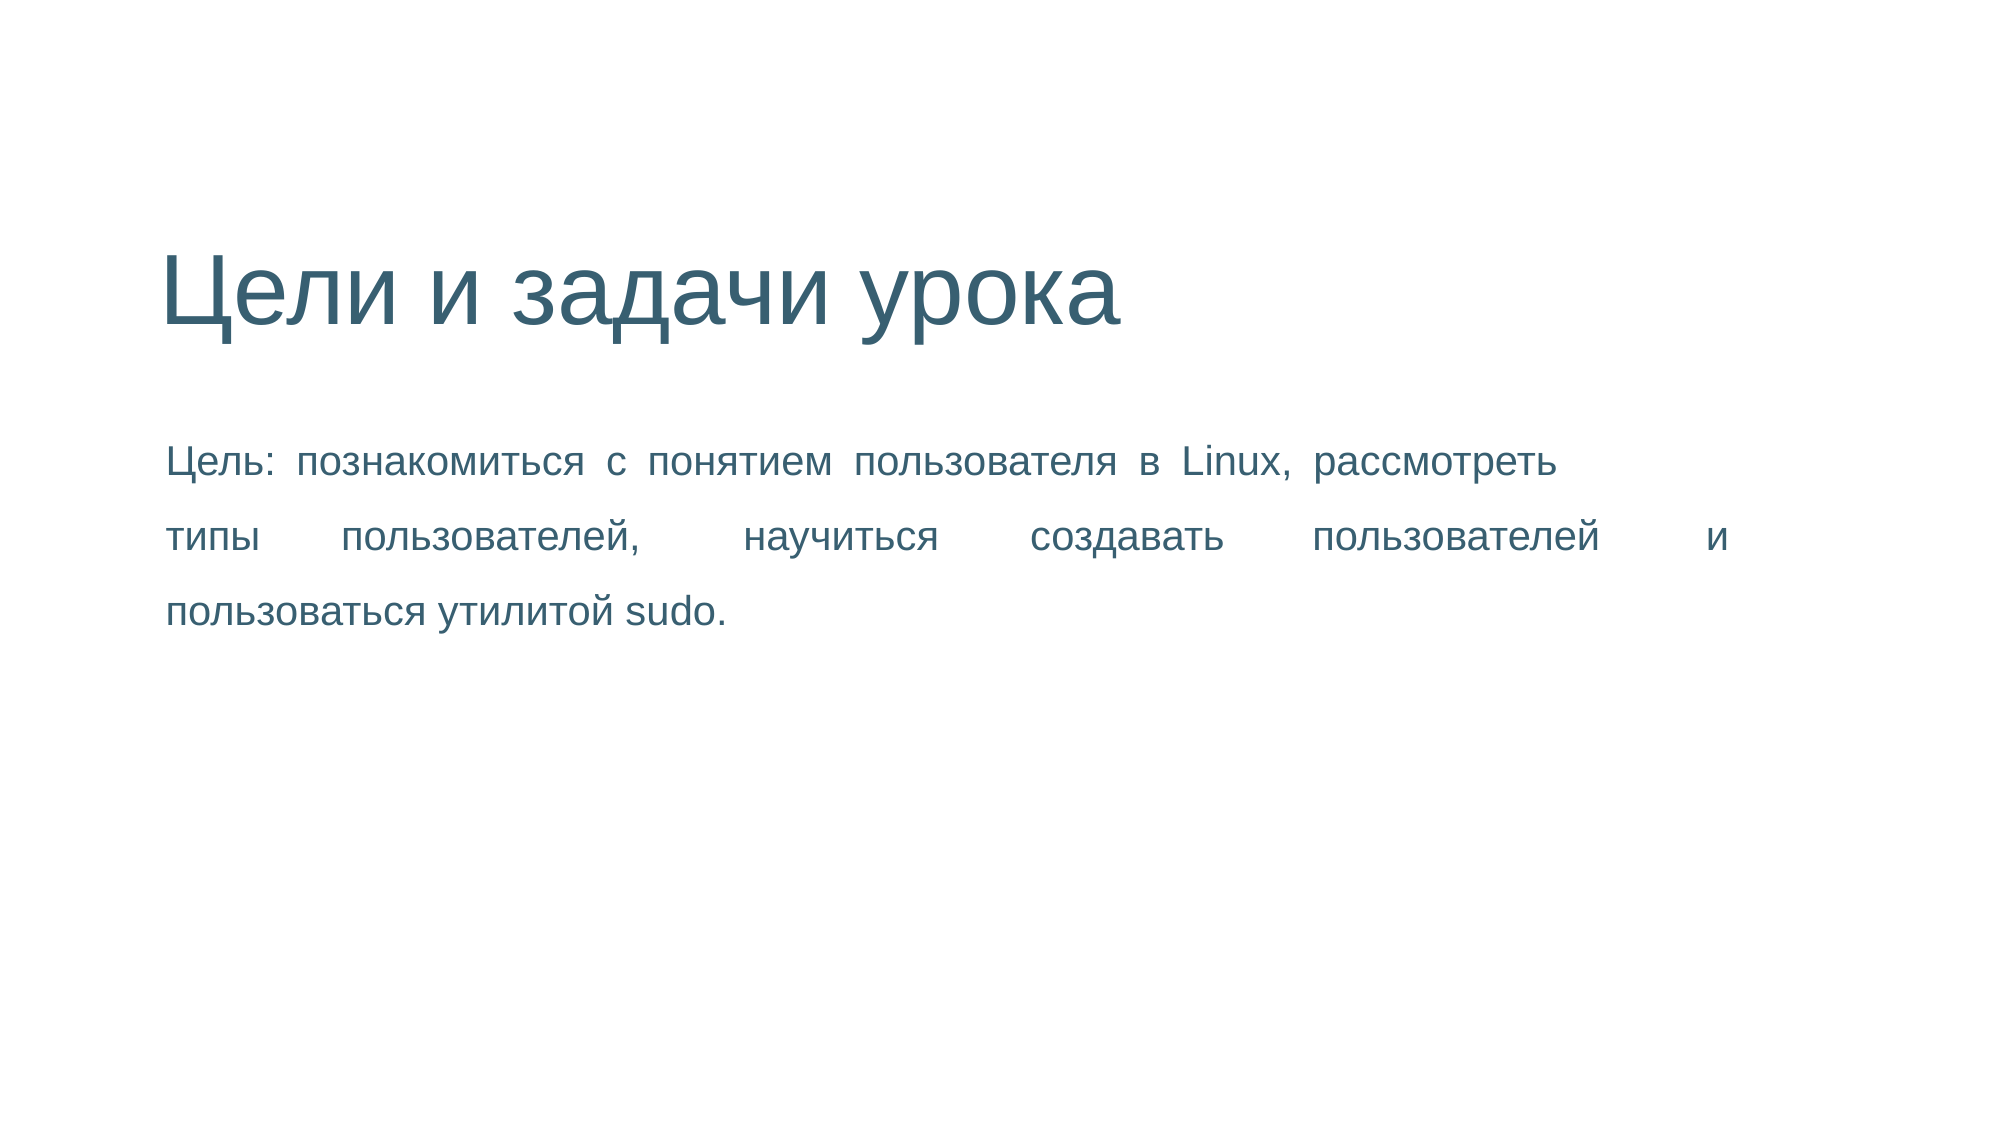

Цели и задачи урока
Цель: познакомиться с понятием пользователя в Linux, рассмотреть
типы
пользователей,
научиться
создавать
пользователей
и
пользоваться утилитой sudo.